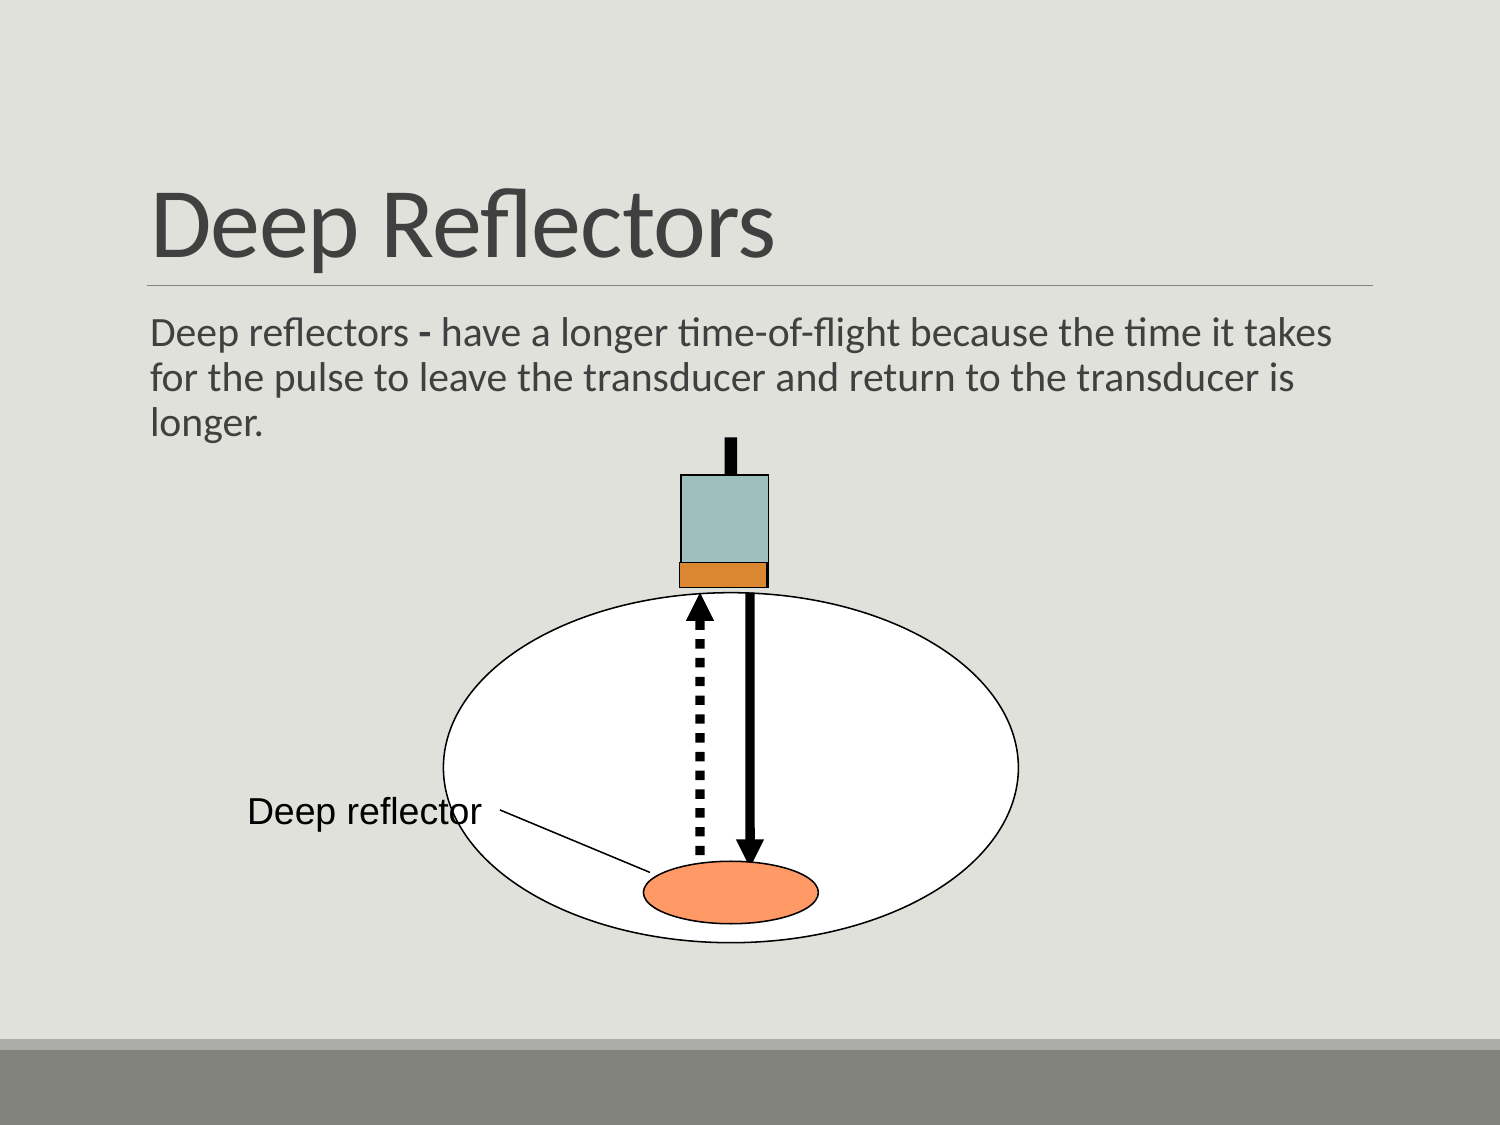

# Deep Reflectors
Deep reflectors - have a longer time-of-flight because the time it takes for the pulse to leave the transducer and return to the transducer is longer.

        Deep reflector